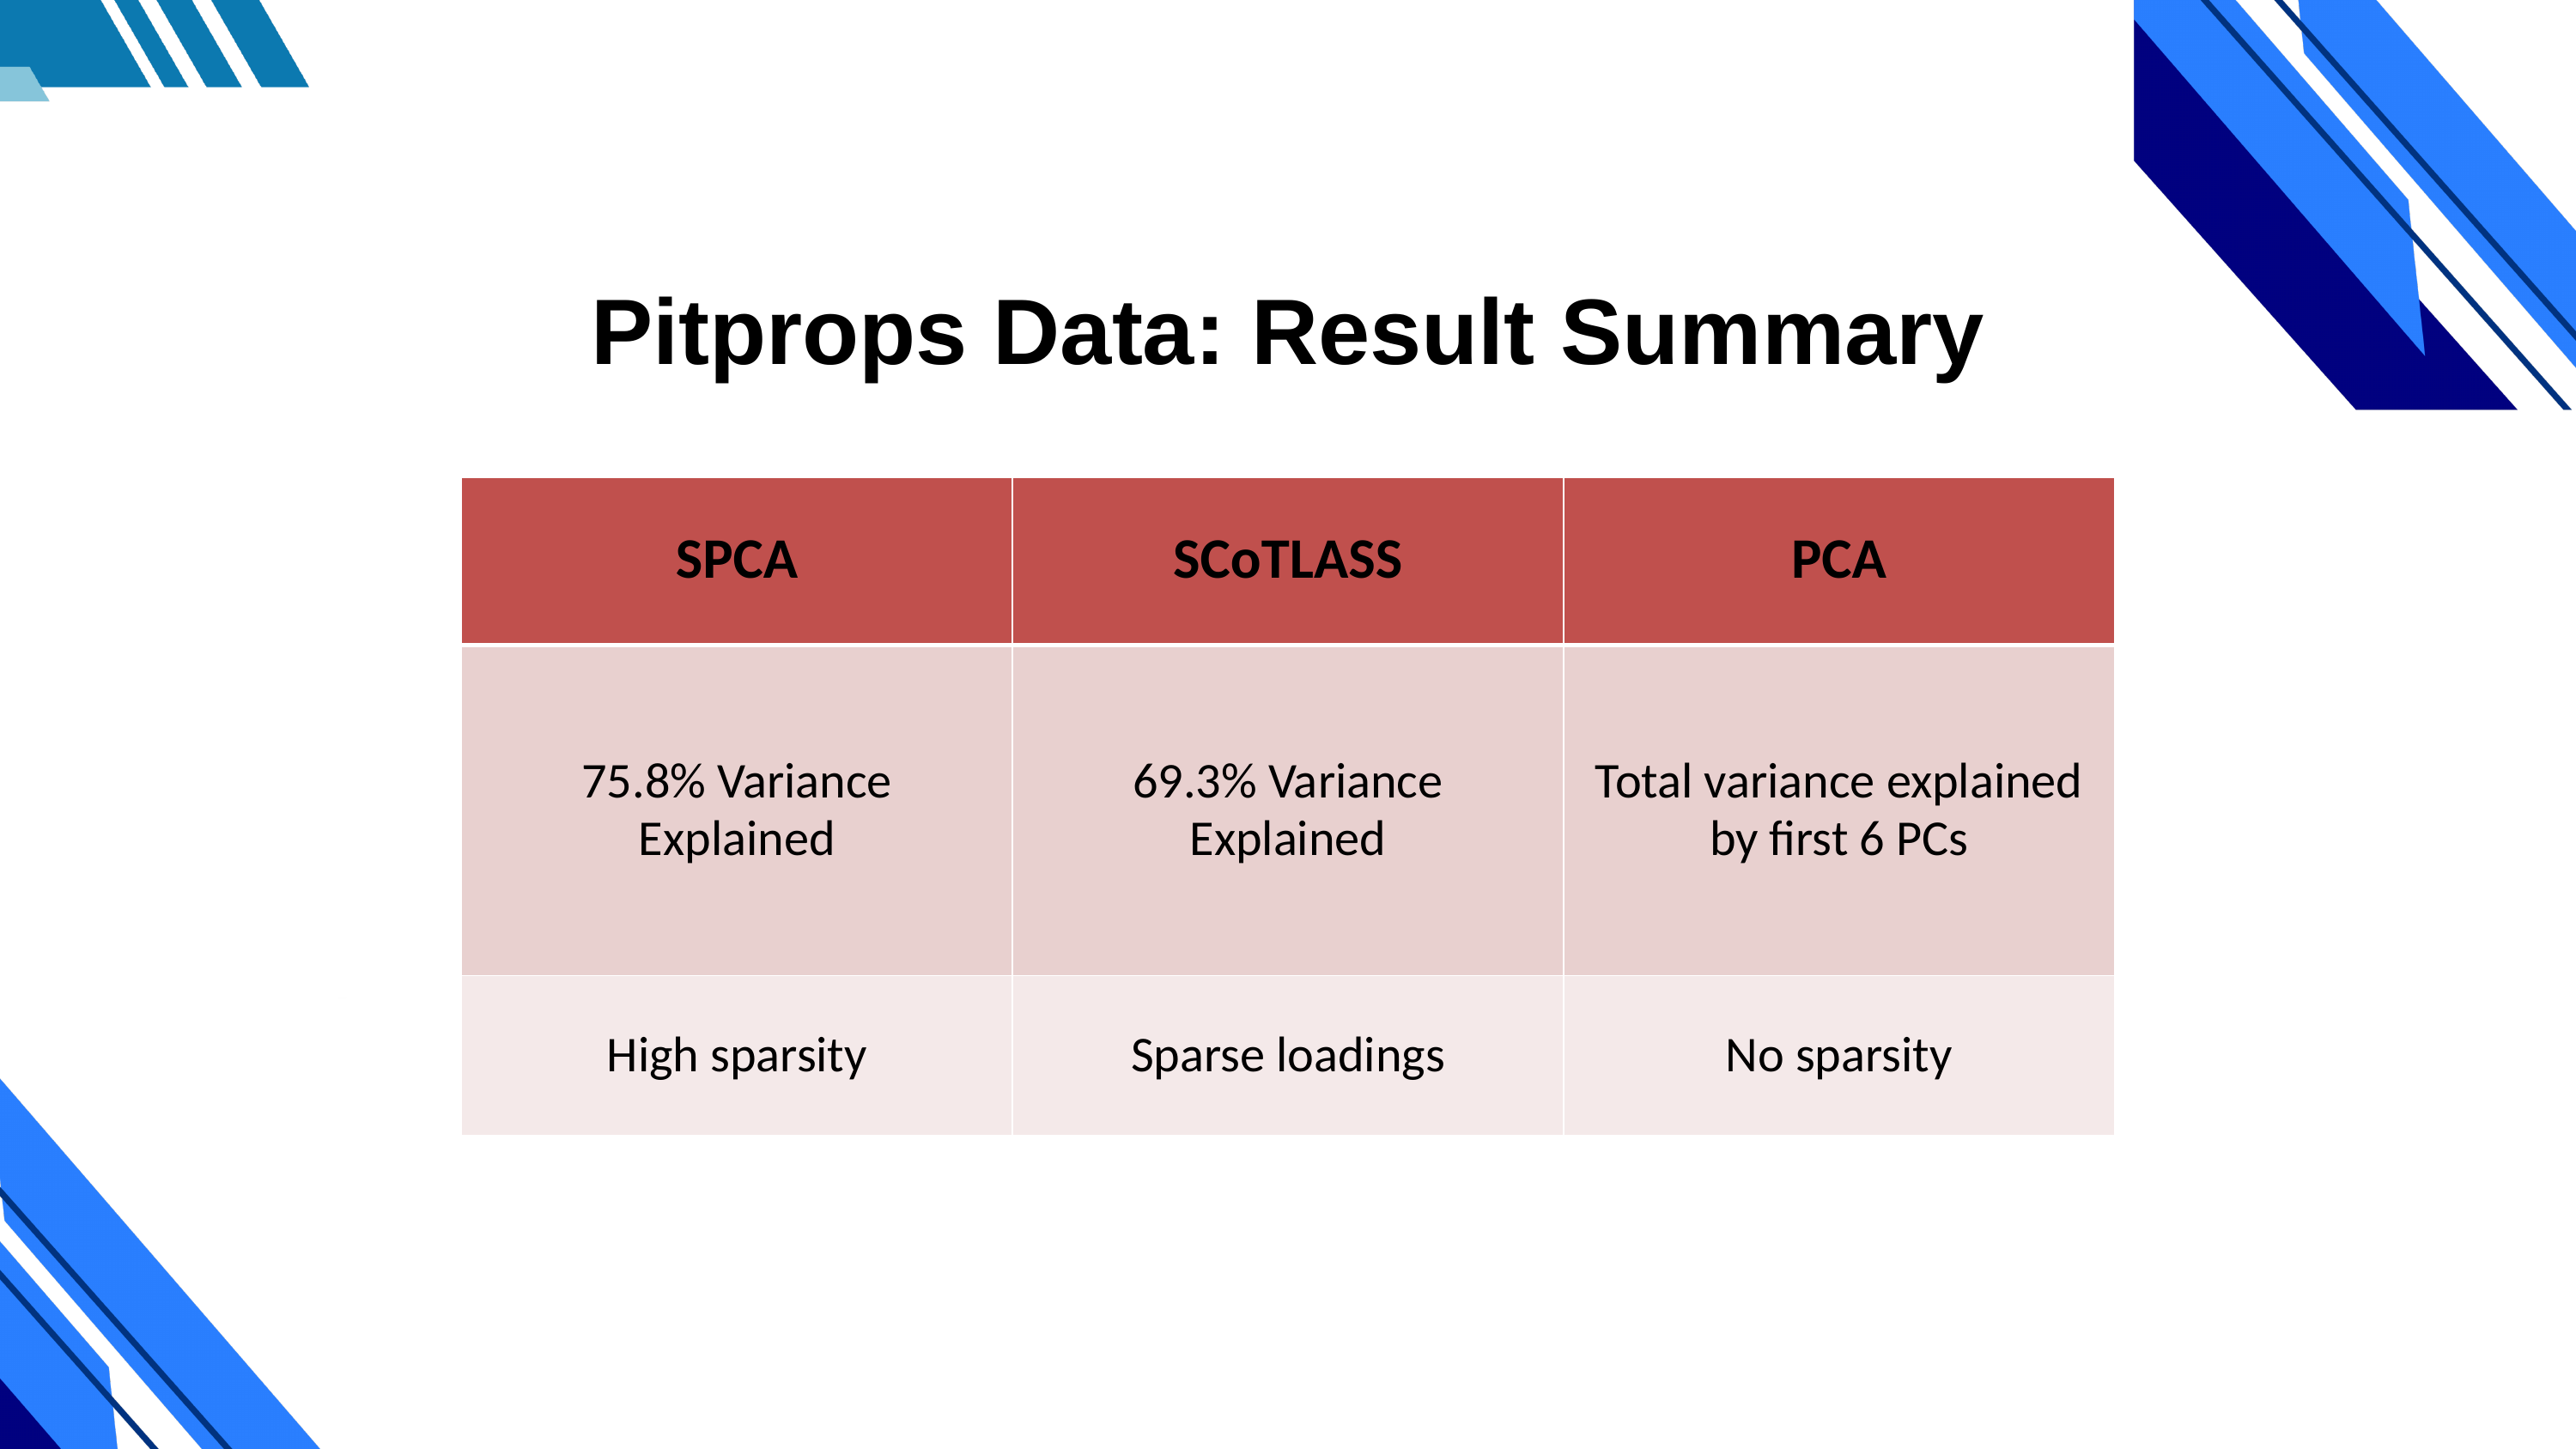

Pitprops Data: Result Summary
| SPCA | SCoTLASS | PCA |
| --- | --- | --- |
| 75.8% Variance Explained | 69.3% Variance Explained | Total variance explained by first 6 PCs |
| High sparsity | Sparse loadings | No sparsity |